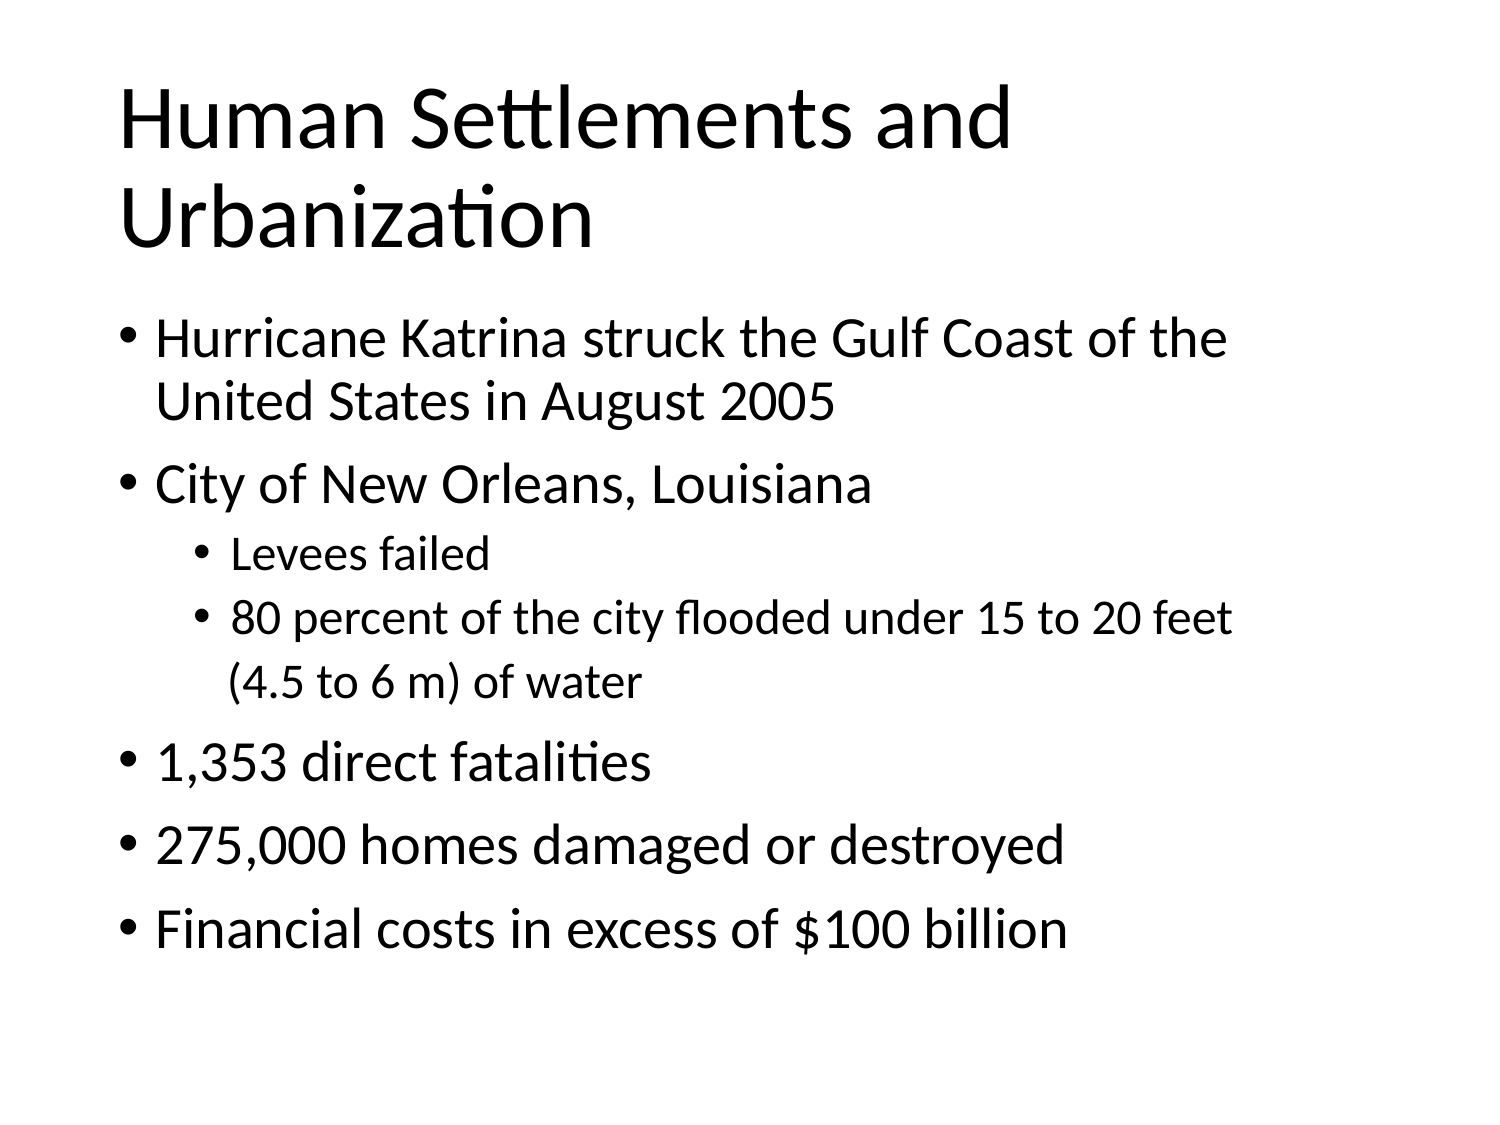

# Human Settlements and Urbanization
Hurricane Katrina struck the Gulf Coast of the United States in August 2005
City of New Orleans, Louisiana
Levees failed
80 percent of the city flooded under 15 to 20 feet
   (4.5 to 6 m) of water
1,353 direct fatalities
275,000 homes damaged or destroyed
Financial costs in excess of $100 billion